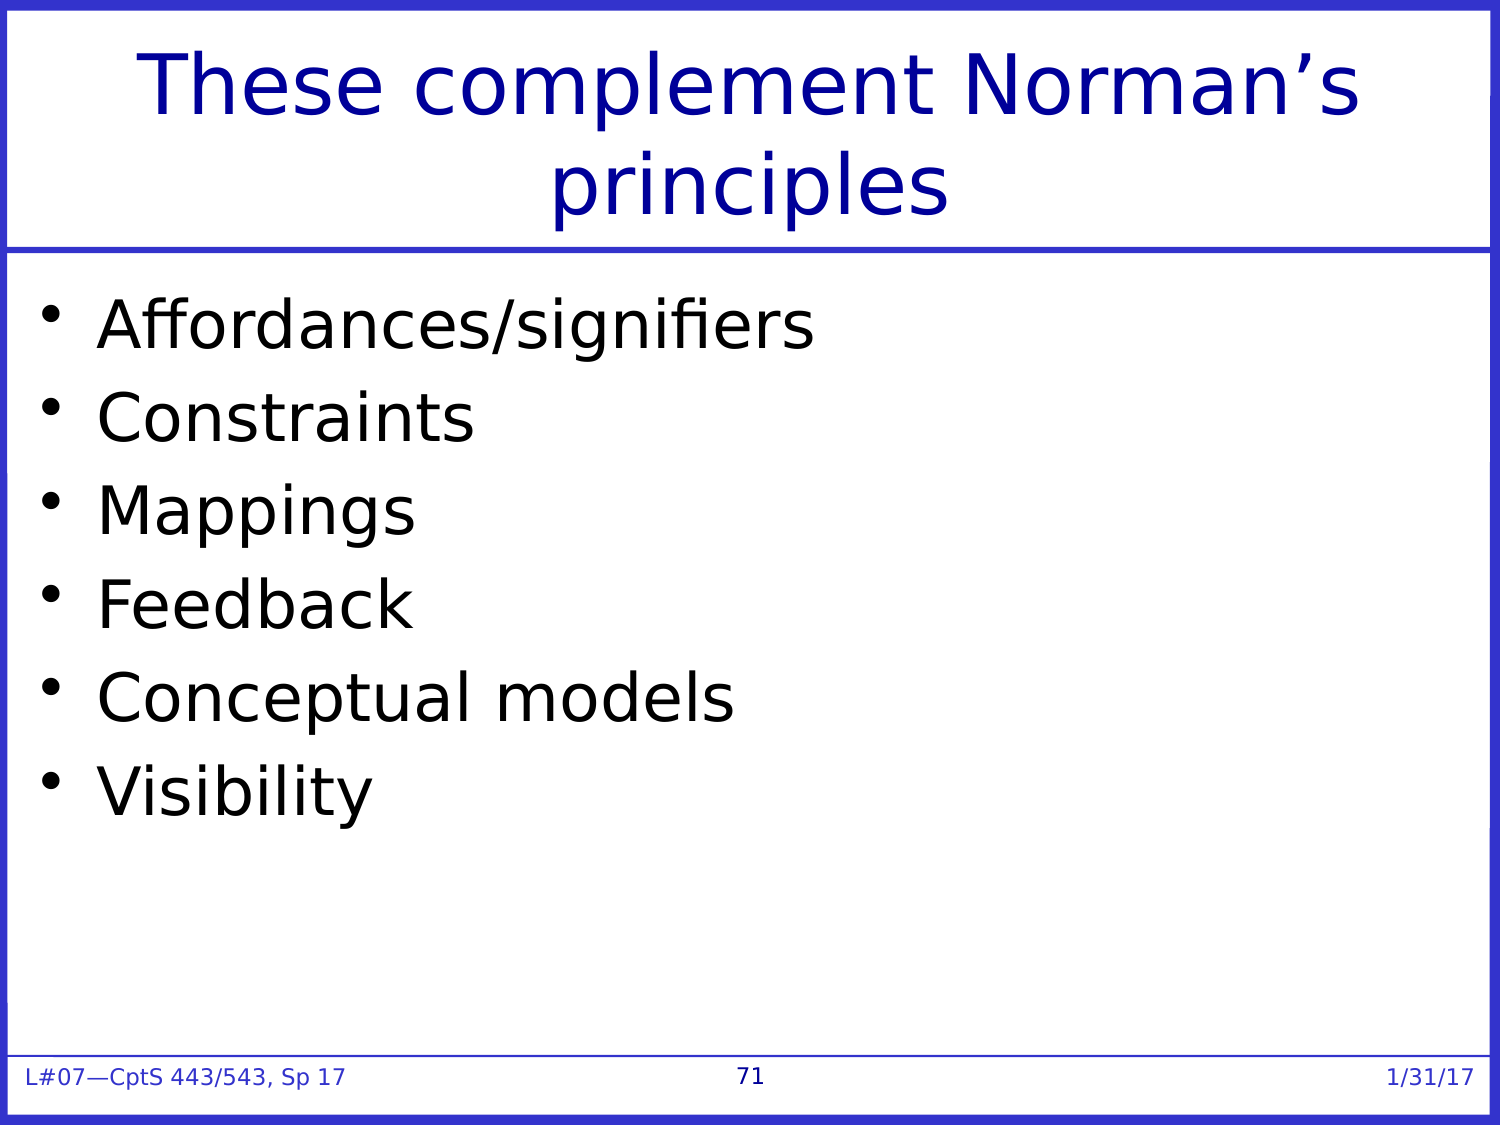

# These complement Norman’s principles
Affordances/signifiers
Constraints
Mappings
Feedback
Conceptual models
Visibility
71